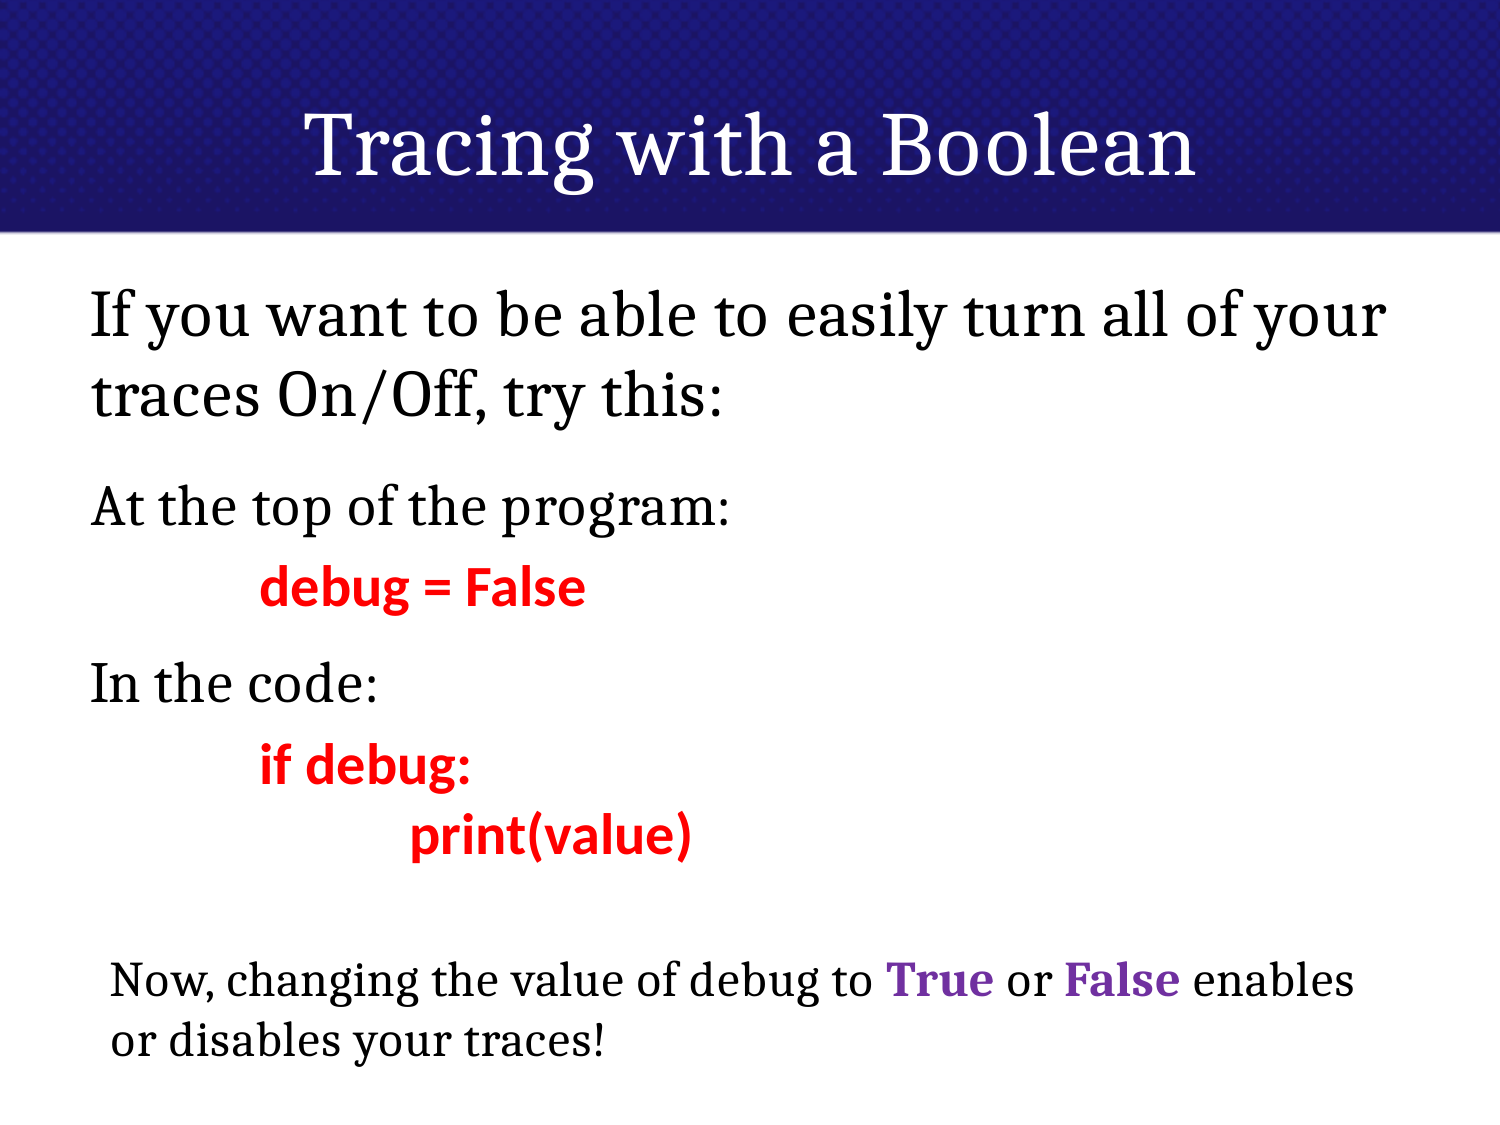

# Tracing with a Boolean
If you want to be able to easily turn all of your traces On/Off, try this:
At the top of the program:
	debug = False
In the code:
	if debug:
		print(value)

Now, changing the value of debug to True or False enables or disables your traces!